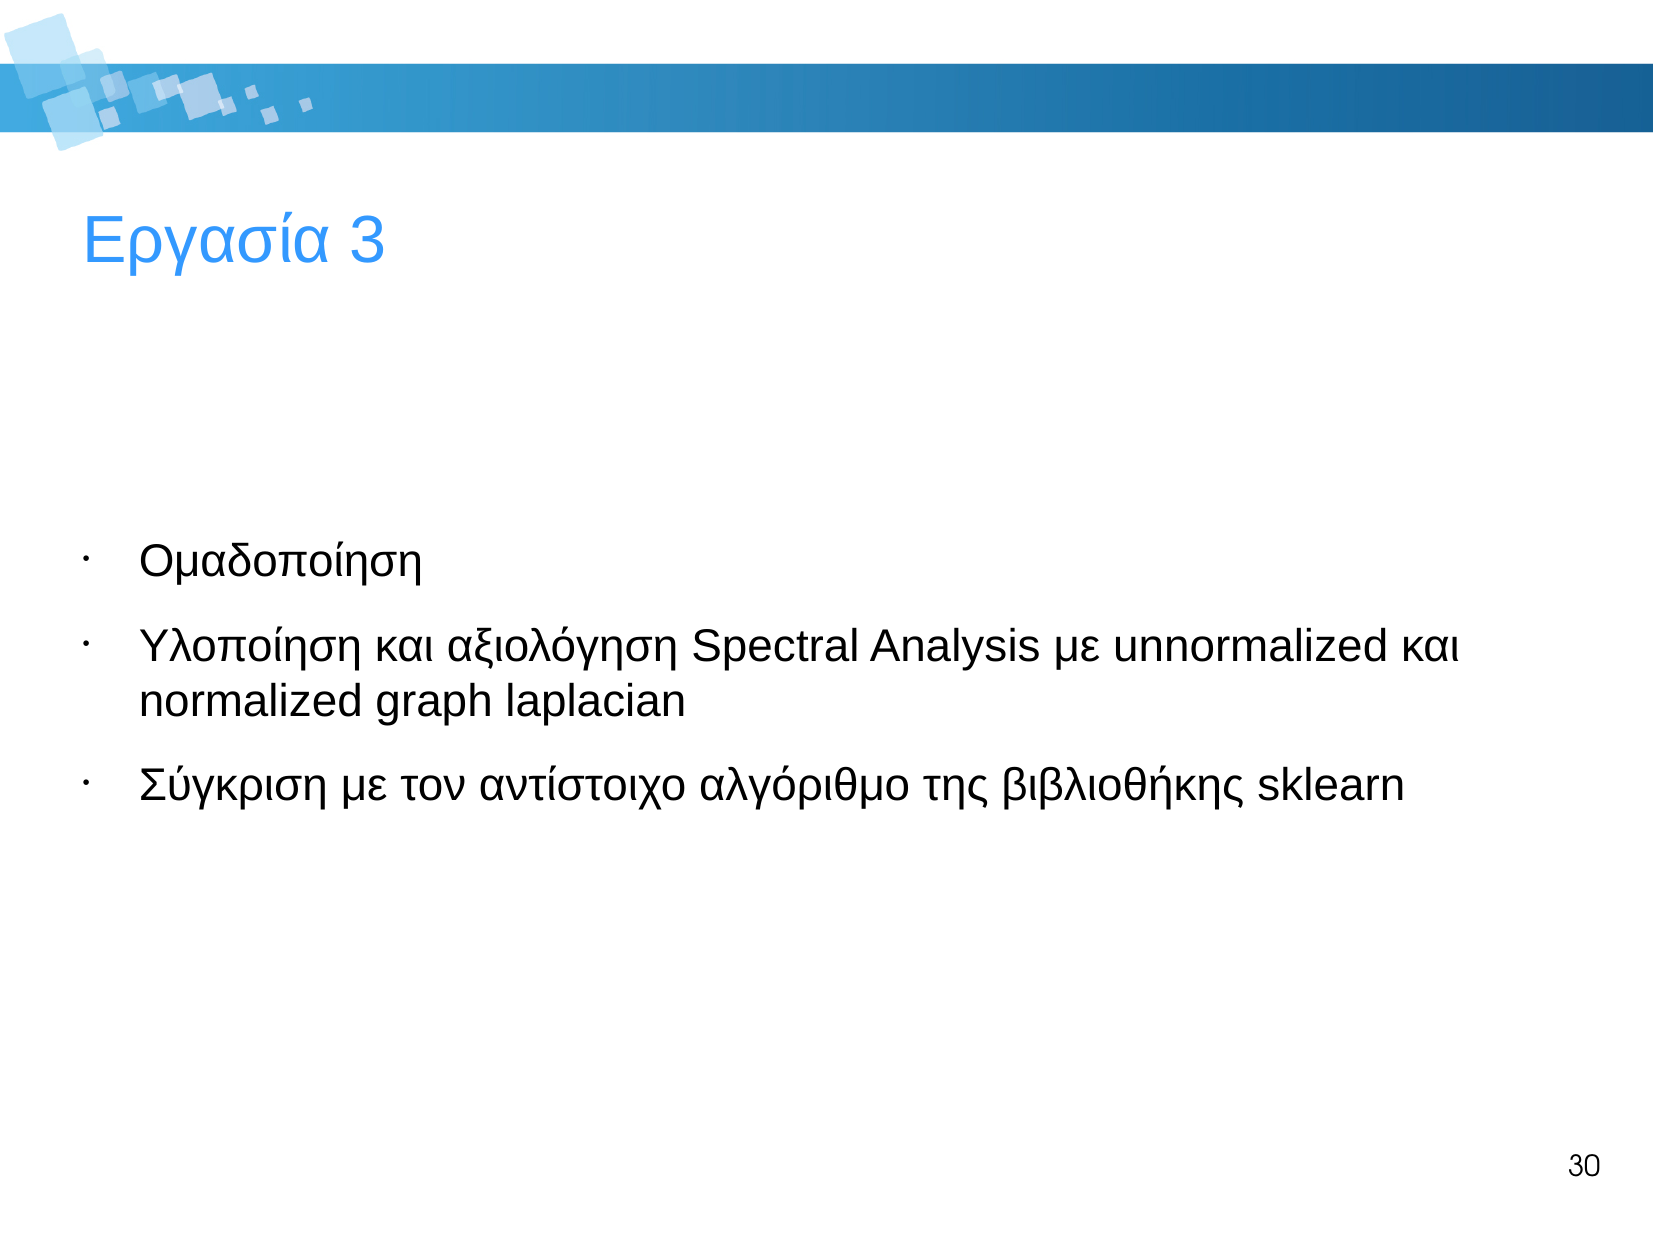

Εργασία 3
Ομαδοποίηση
Υλοποίηση και αξιολόγηση Spectral Analysis με unnormalized και normalized graph laplacian
Σύγκριση με τον αντίστοιχο αλγόριθμο της βιβλιοθήκης sklearn
30